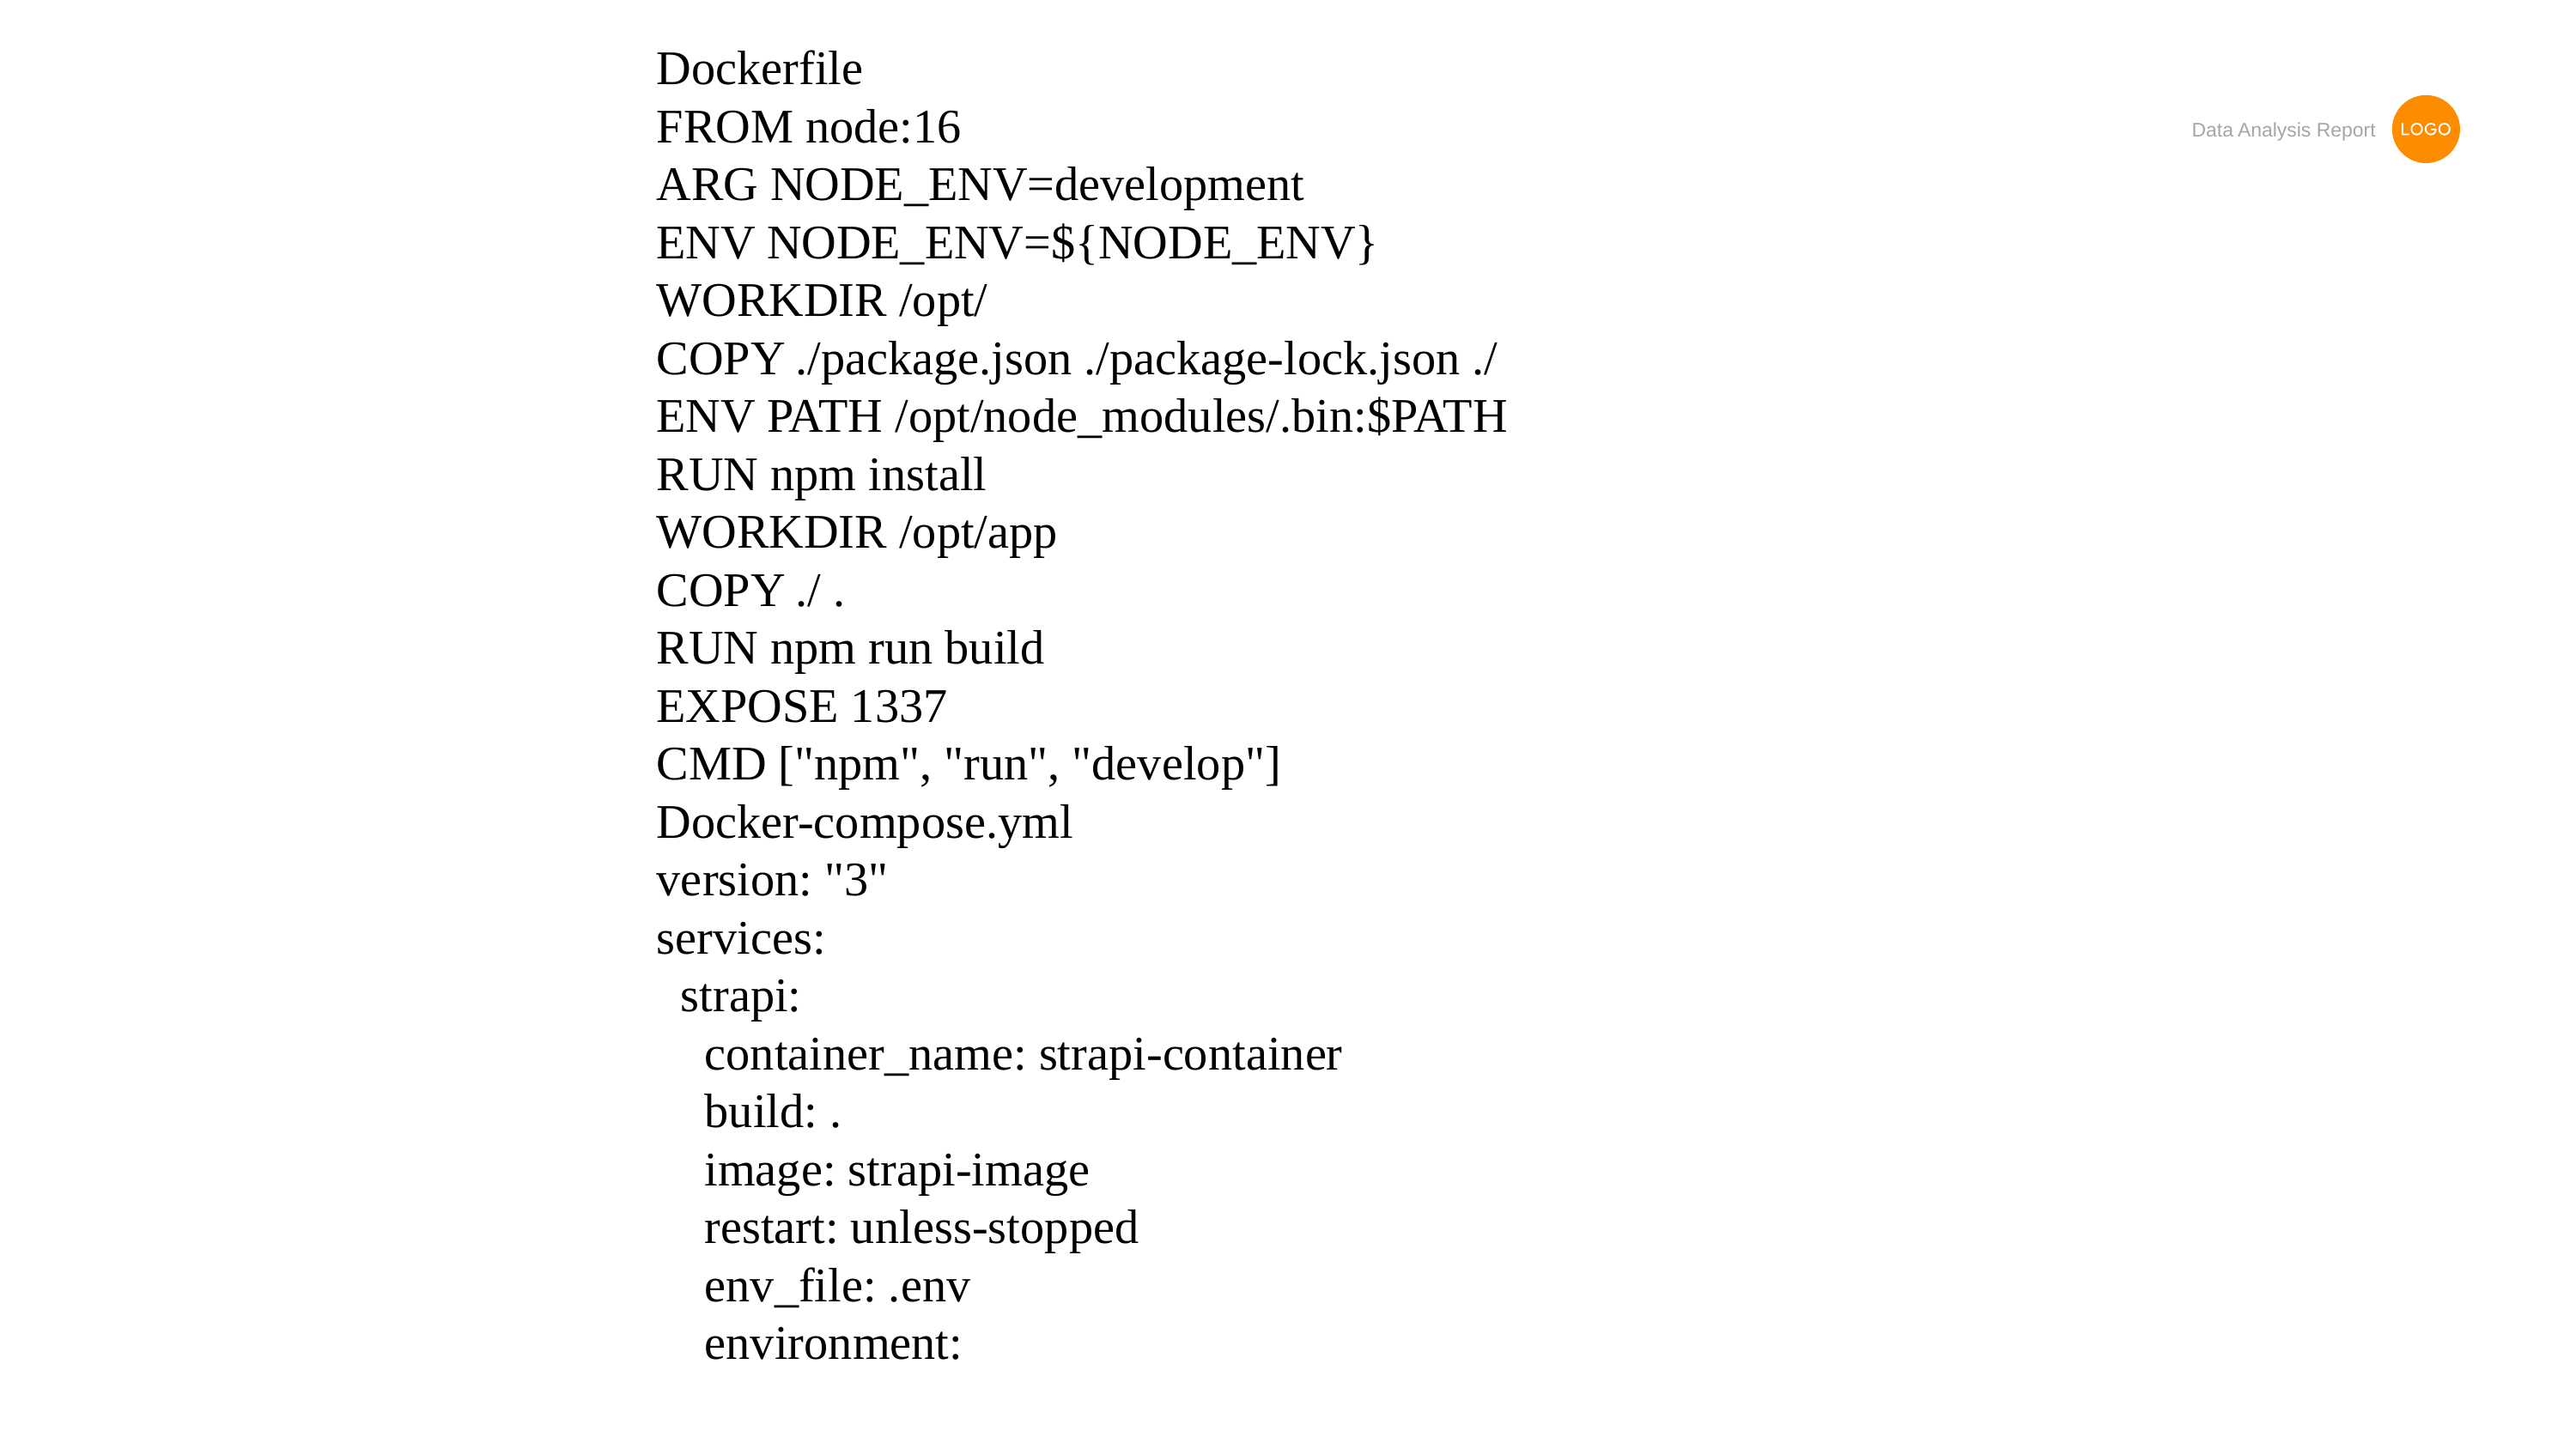

Dockerfile
FROM node:16
ARG NODE_ENV=development
ENV NODE_ENV=${NODE_ENV}
WORKDIR /opt/
COPY ./package.json ./package-lock.json ./
ENV PATH /opt/node_modules/.bin:$PATH
RUN npm install
WORKDIR /opt/app
COPY ./ .
RUN npm run build
EXPOSE 1337
CMD ["npm", "run", "develop"]
Docker-compose.yml
version: "3"
services:
  strapi:
    container_name: strapi-container
    build: .
    image: strapi-image
    restart: unless-stopped
    env_file: .env
    environment: